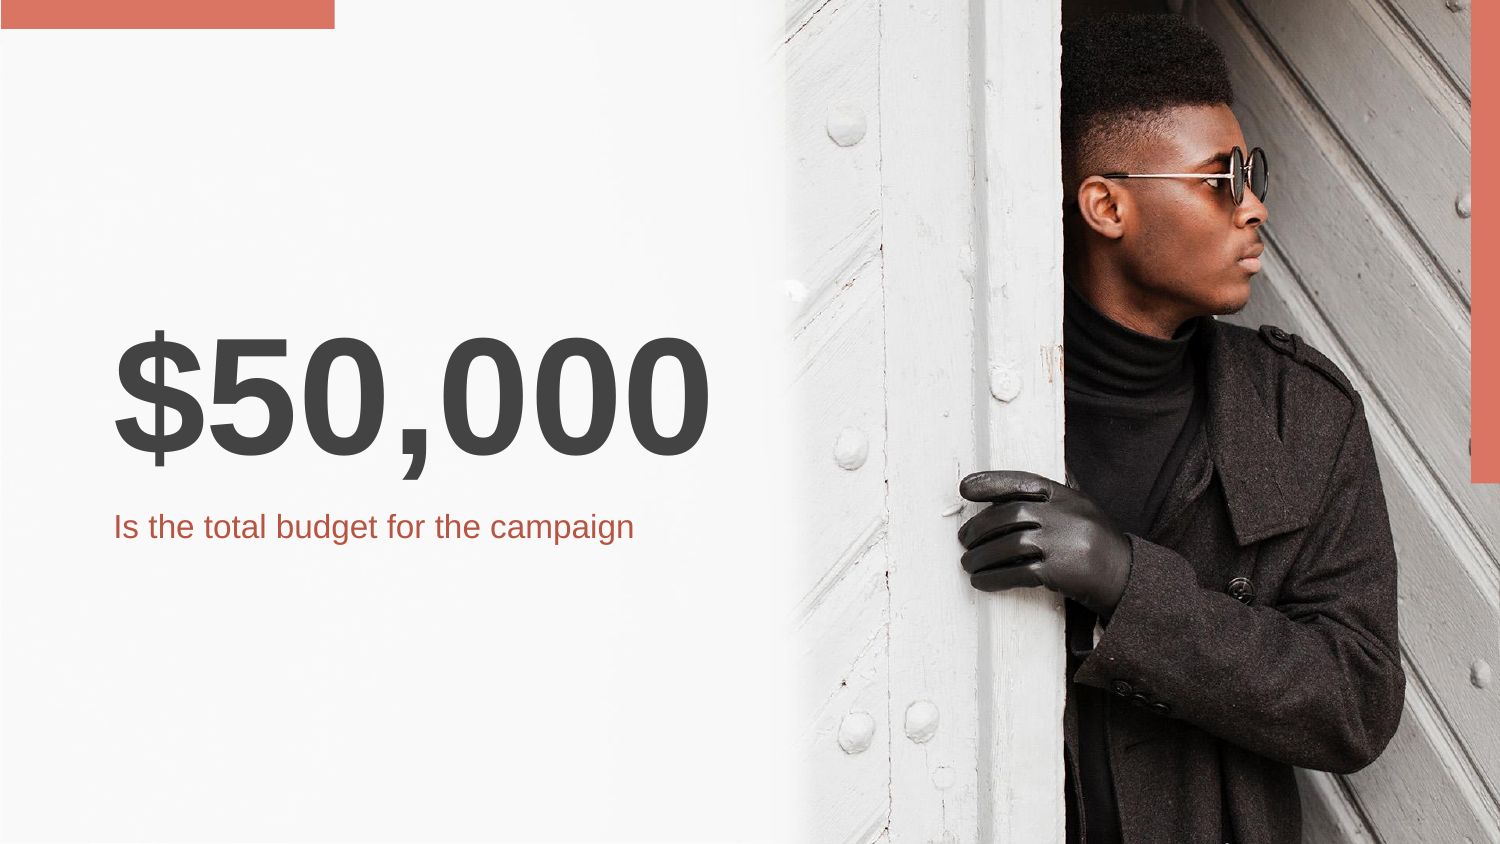

# $50,000
Is the total budget for the campaign